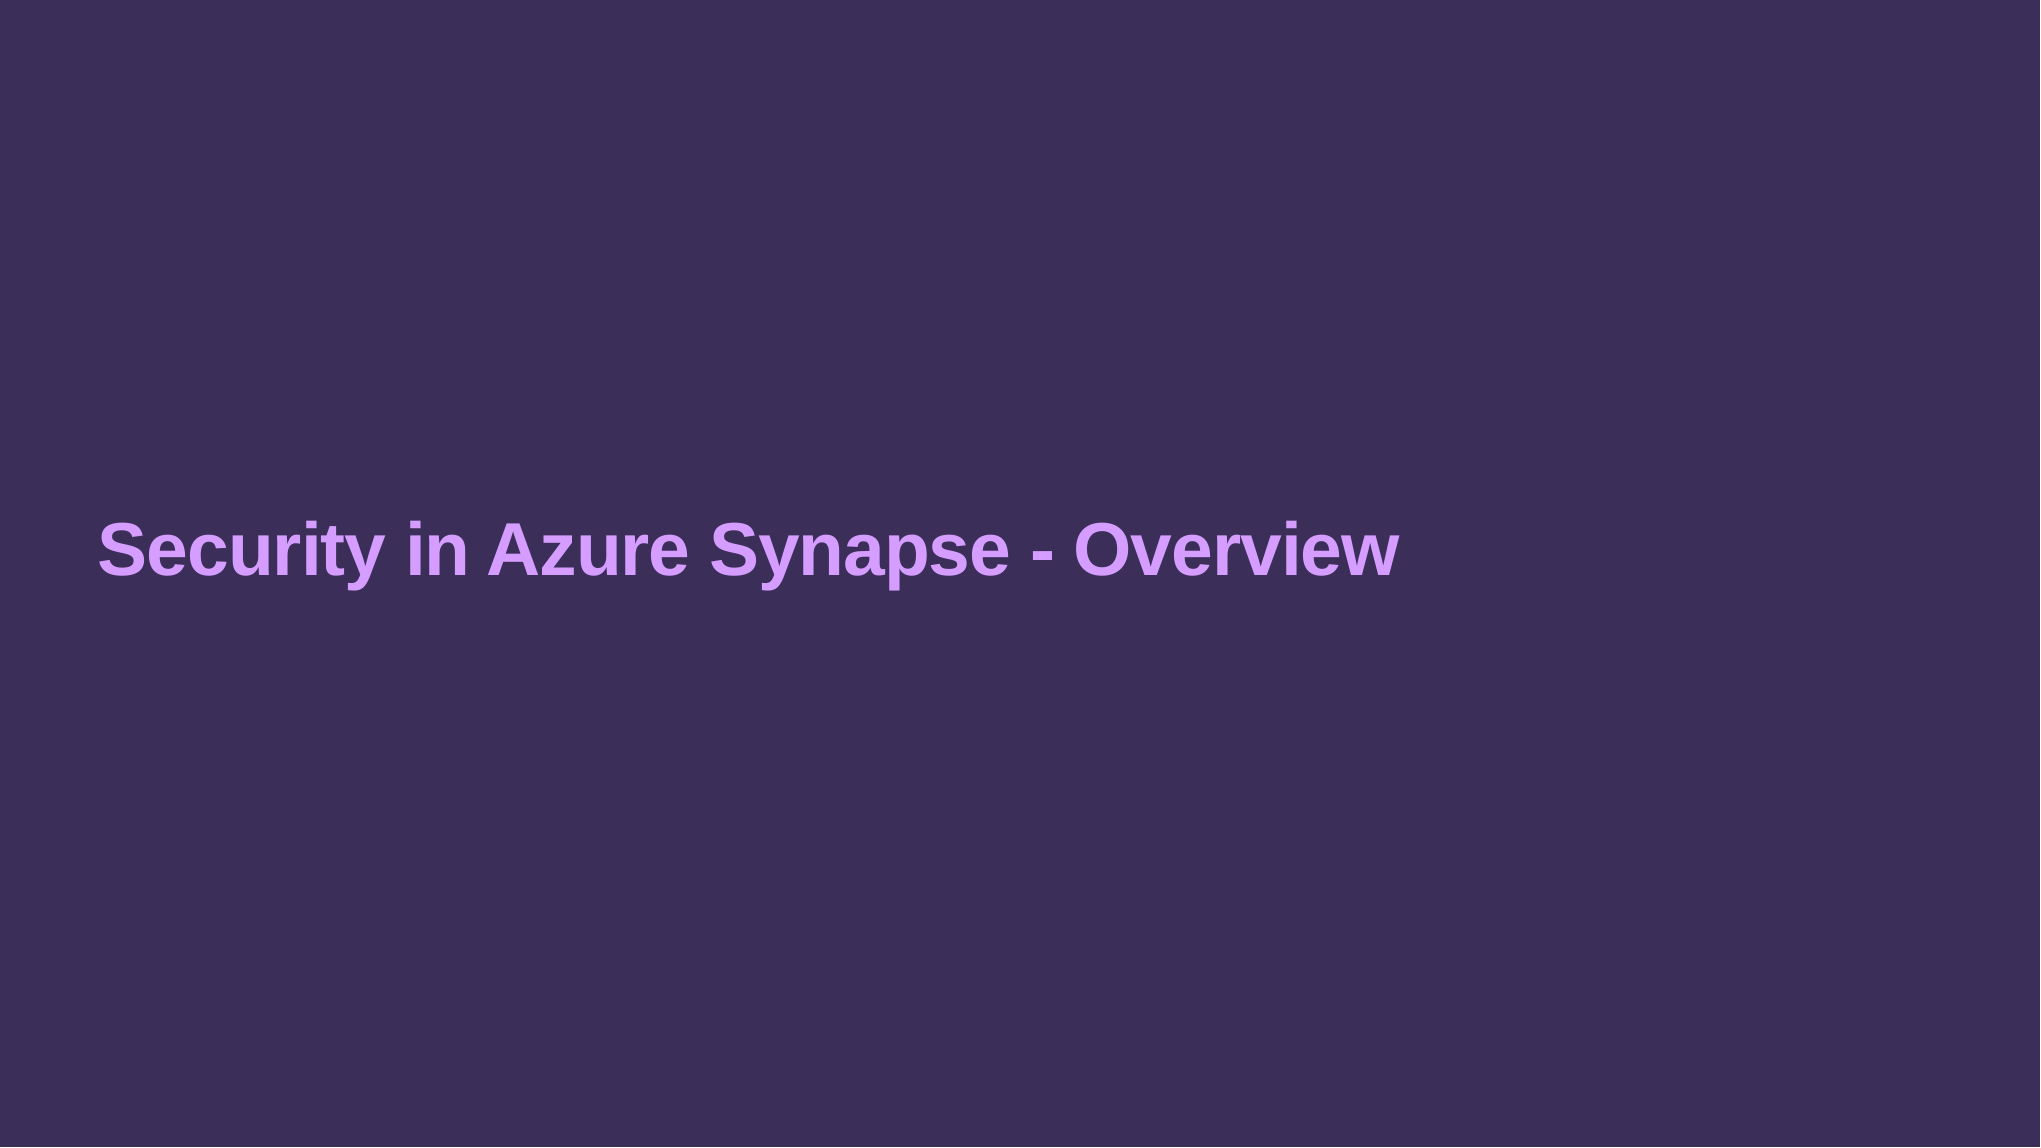

# Security in Azure Synapse - Overview